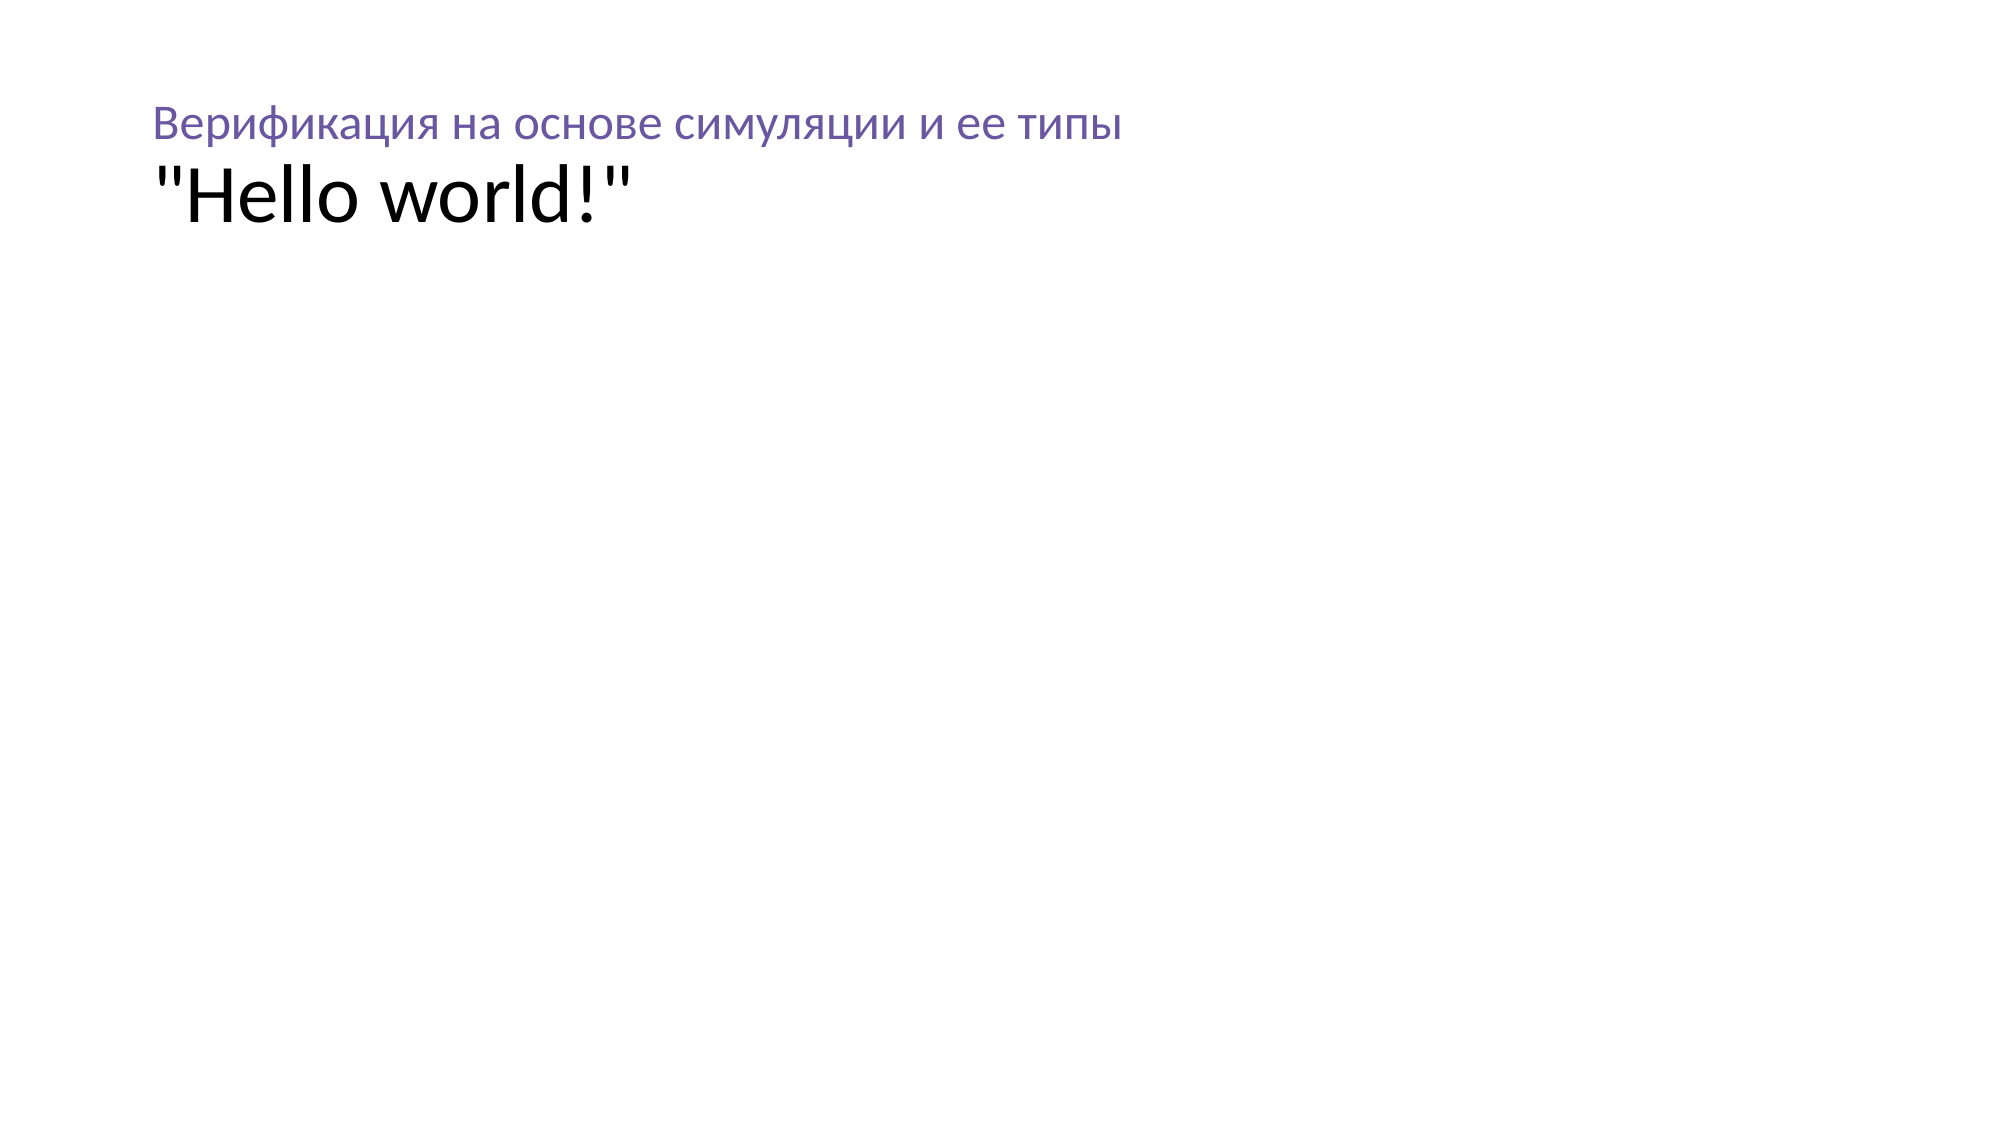

# Верификация на основе симуляции и ее типы "Hello world!"